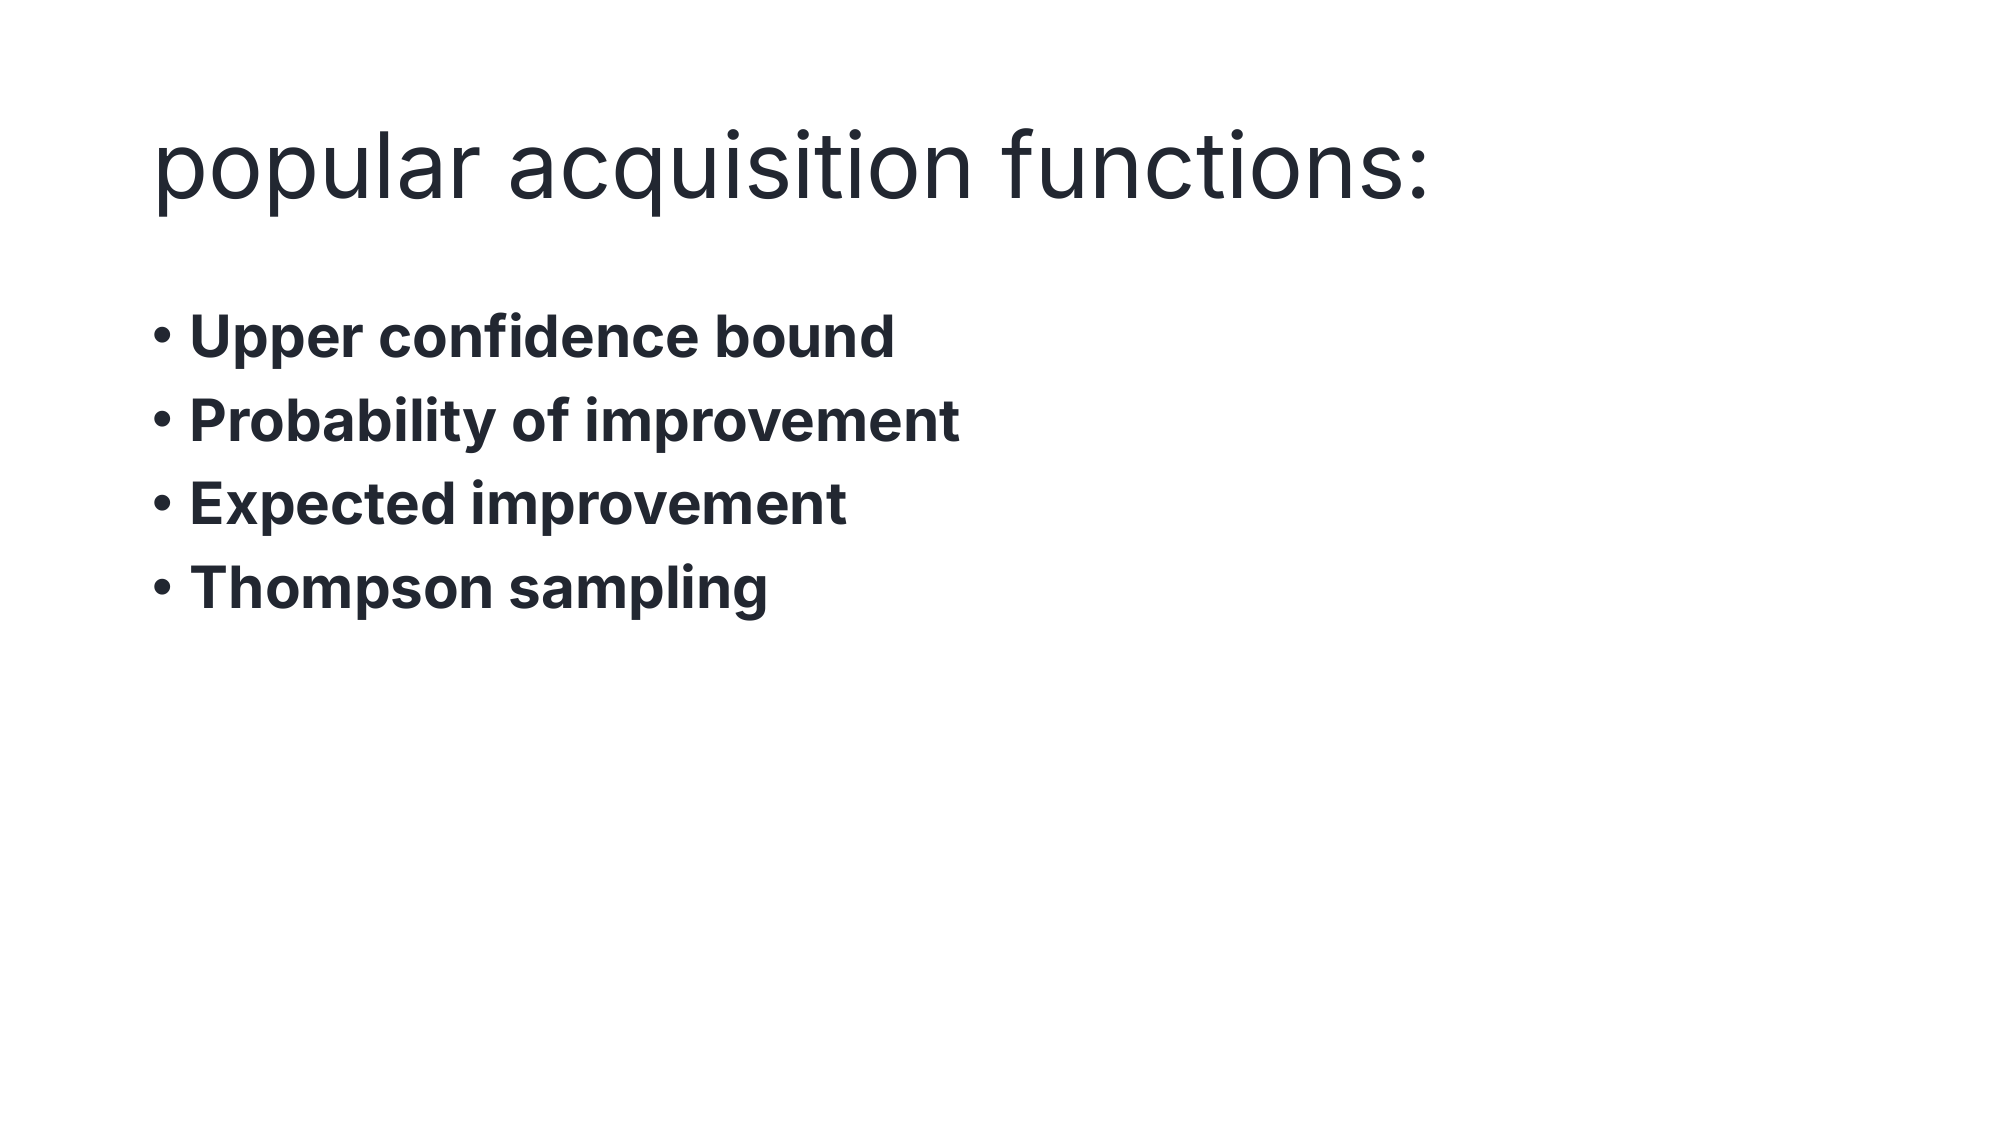

# popular acquisition functions:
Upper confidence bound
Probability of improvement
Expected improvement
Thompson sampling